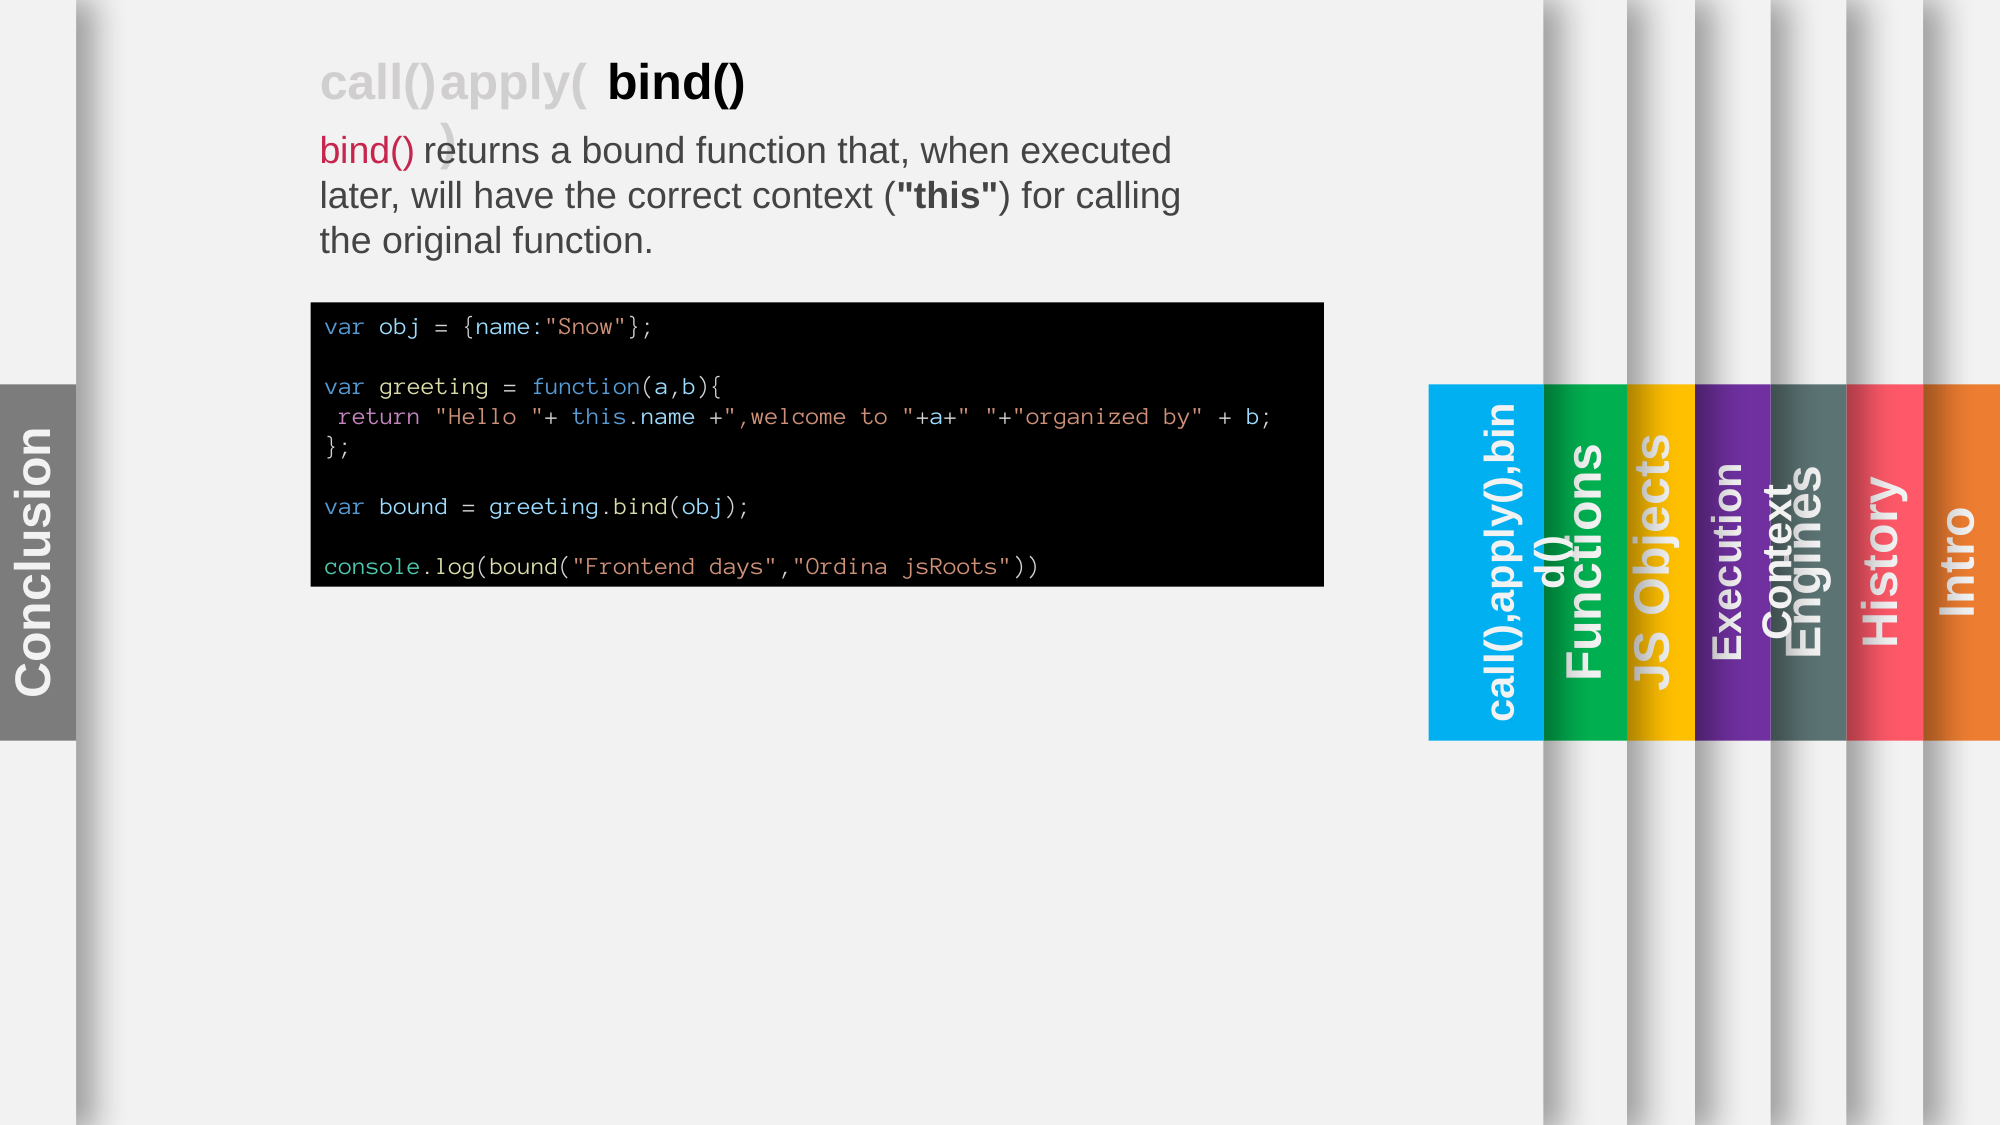

Engines

History

Intro

Conclusion

call(),apply(),bind()

Functions

JS Objects

Execution Context
apply()
bind()
call()
bind() returns a bound function that, when executed later, will have the correct context ("this") for calling the original function.
var obj = {name:"Snow"};
var greeting = function(a,b){
 return "Hello "+ this.name +",welcome to "+a+" "+"organized by" + b;
};
var bound = greeting.bind(obj);
console.log(bound("Frontend days","Ordina jsRoots"))